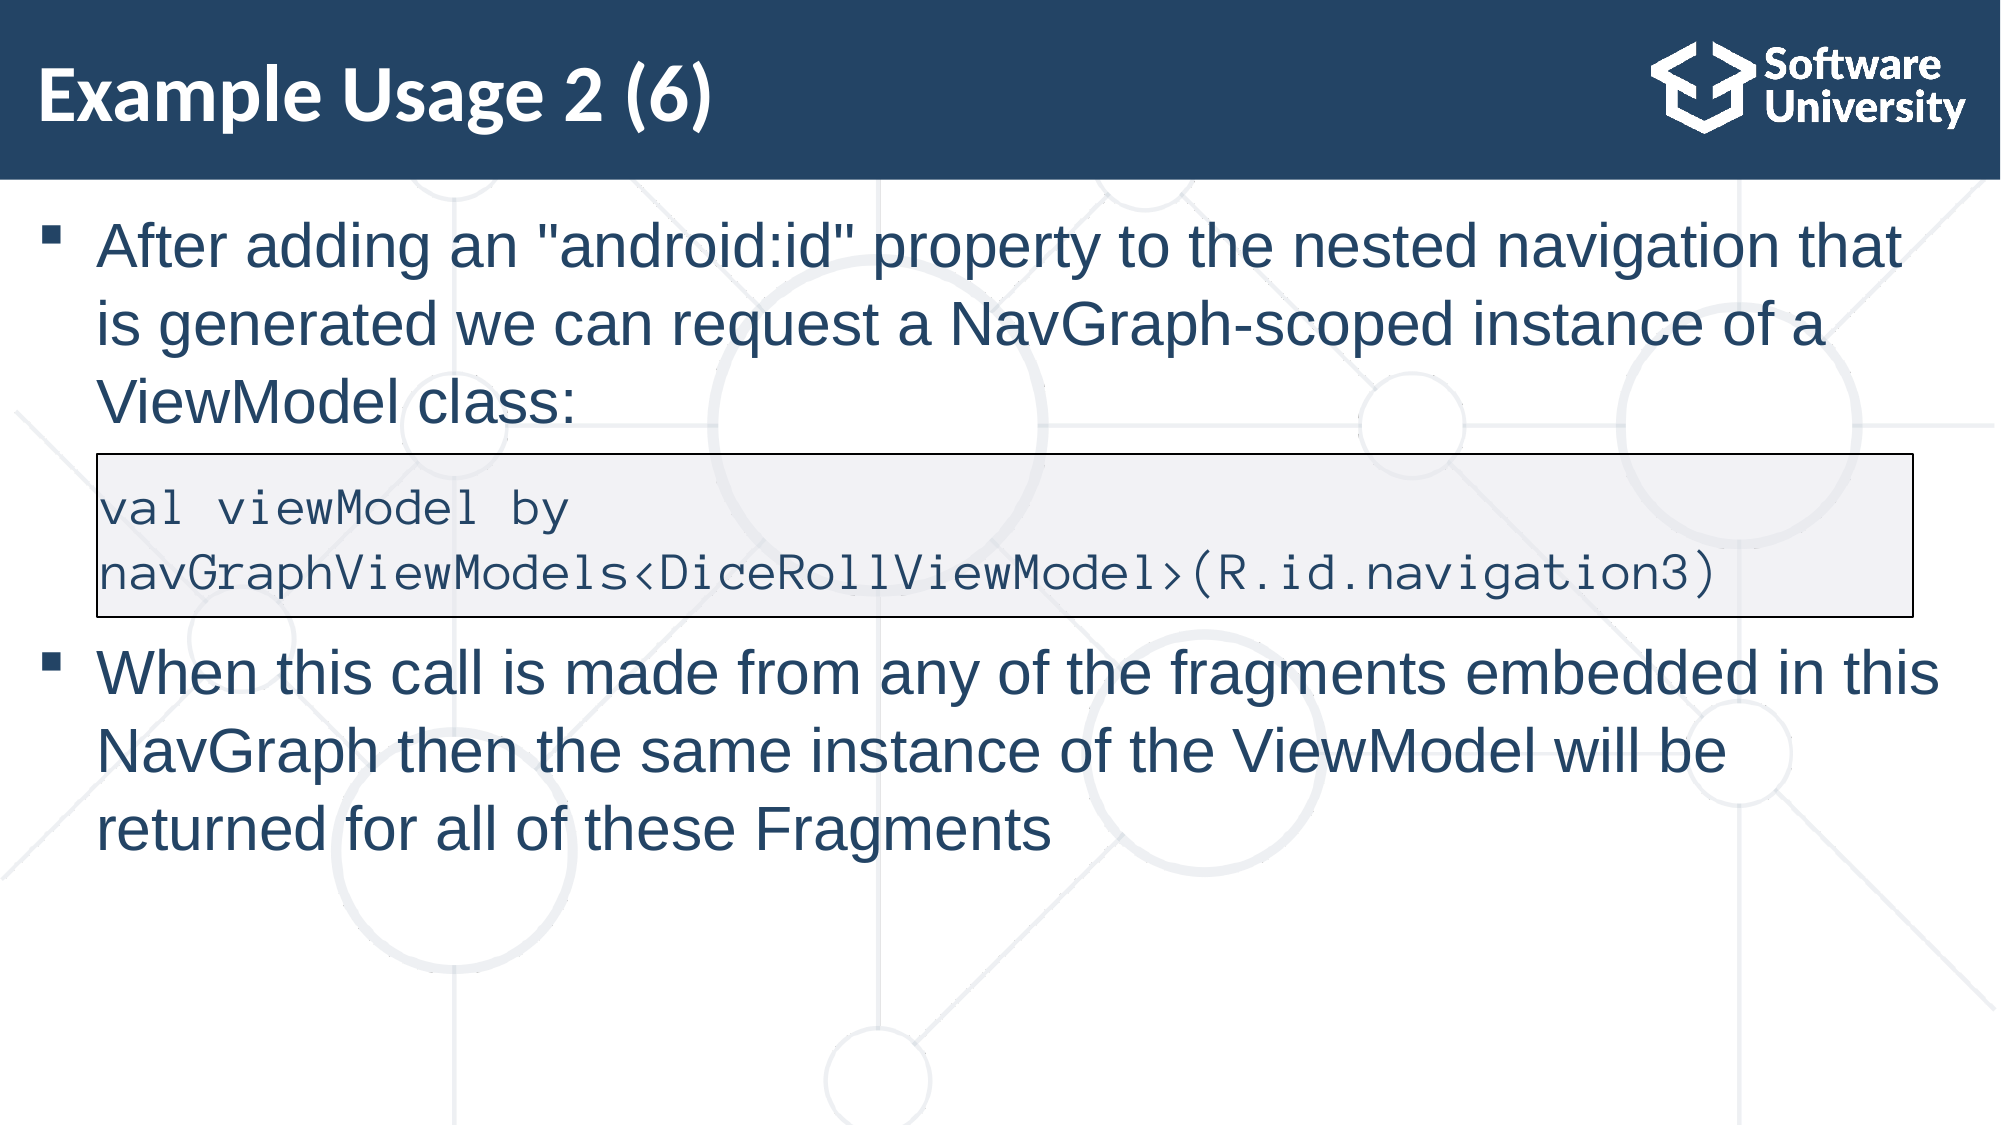

# Example Usage 2 (6)
After adding an "android:id" property to the nested navigation that is generated we can request a NavGraph-scoped instance of a ViewModel class:

When this call is made from any of the fragments embedded in this NavGraph then the same instance of the ViewModel will be returned for all of these Fragments
val viewModel by navGraphViewModels<DiceRollViewModel>(R.id.navigation3)